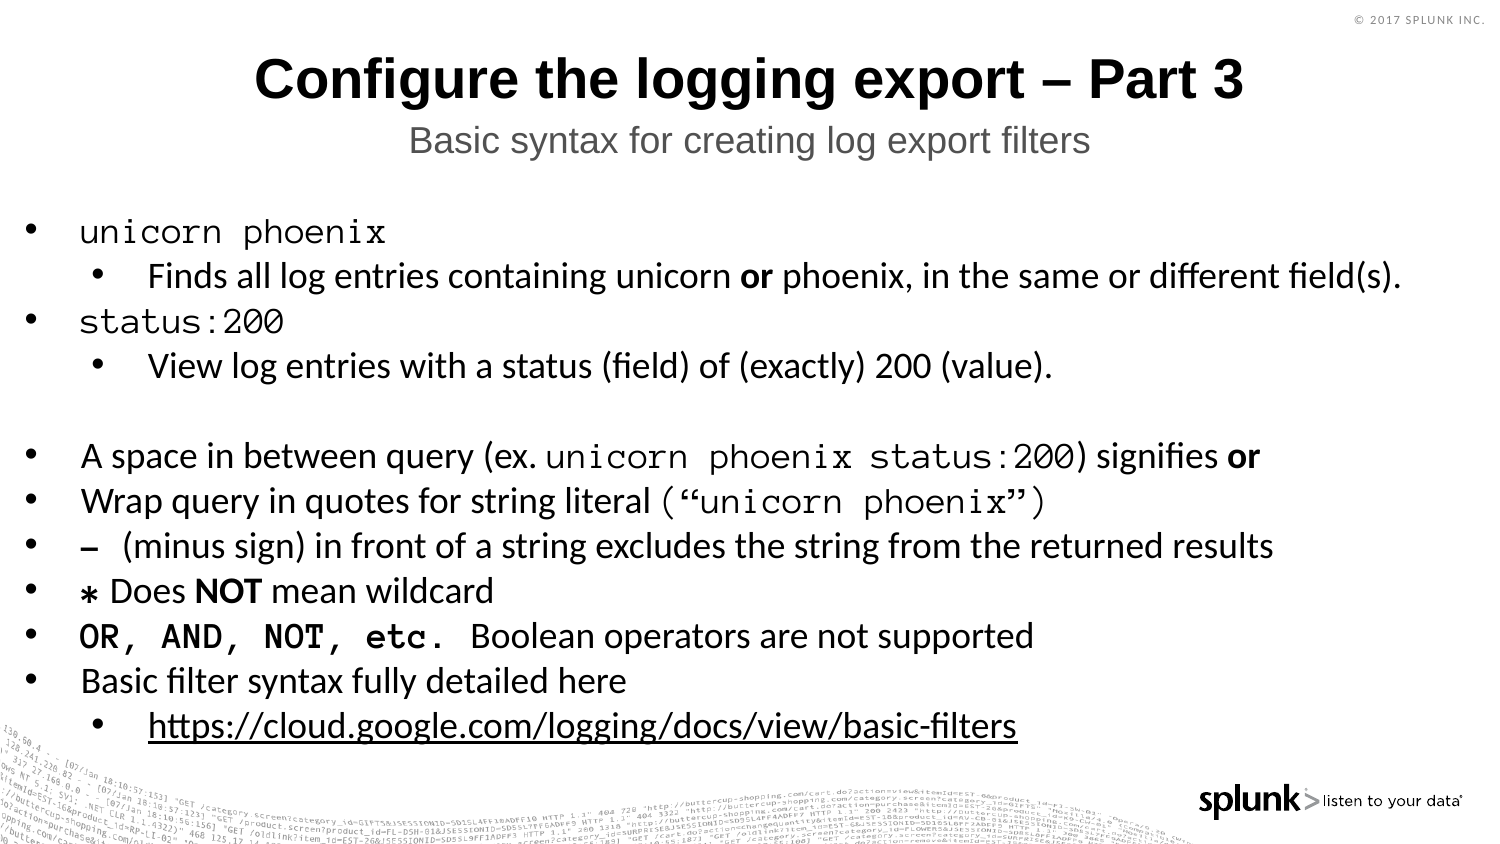

# Configure the logging export – Part 3
Basic syntax for creating log export filters
unicorn phoenix
Finds all log entries containing unicorn or phoenix, in the same or different field(s).
status:200
View log entries with a status (field) of (exactly) 200 (value).

A space in between query (ex. unicorn phoenix  status:200) signifies or
Wrap query in quotes for string literal (“unicorn phoenix”)
- (minus sign) in front of a string excludes the string from the returned results
* Does NOT mean wildcard
OR, AND, NOT, etc. Boolean operators are not supported
Basic filter syntax fully detailed here
https://cloud.google.com/logging/docs/view/basic-filters